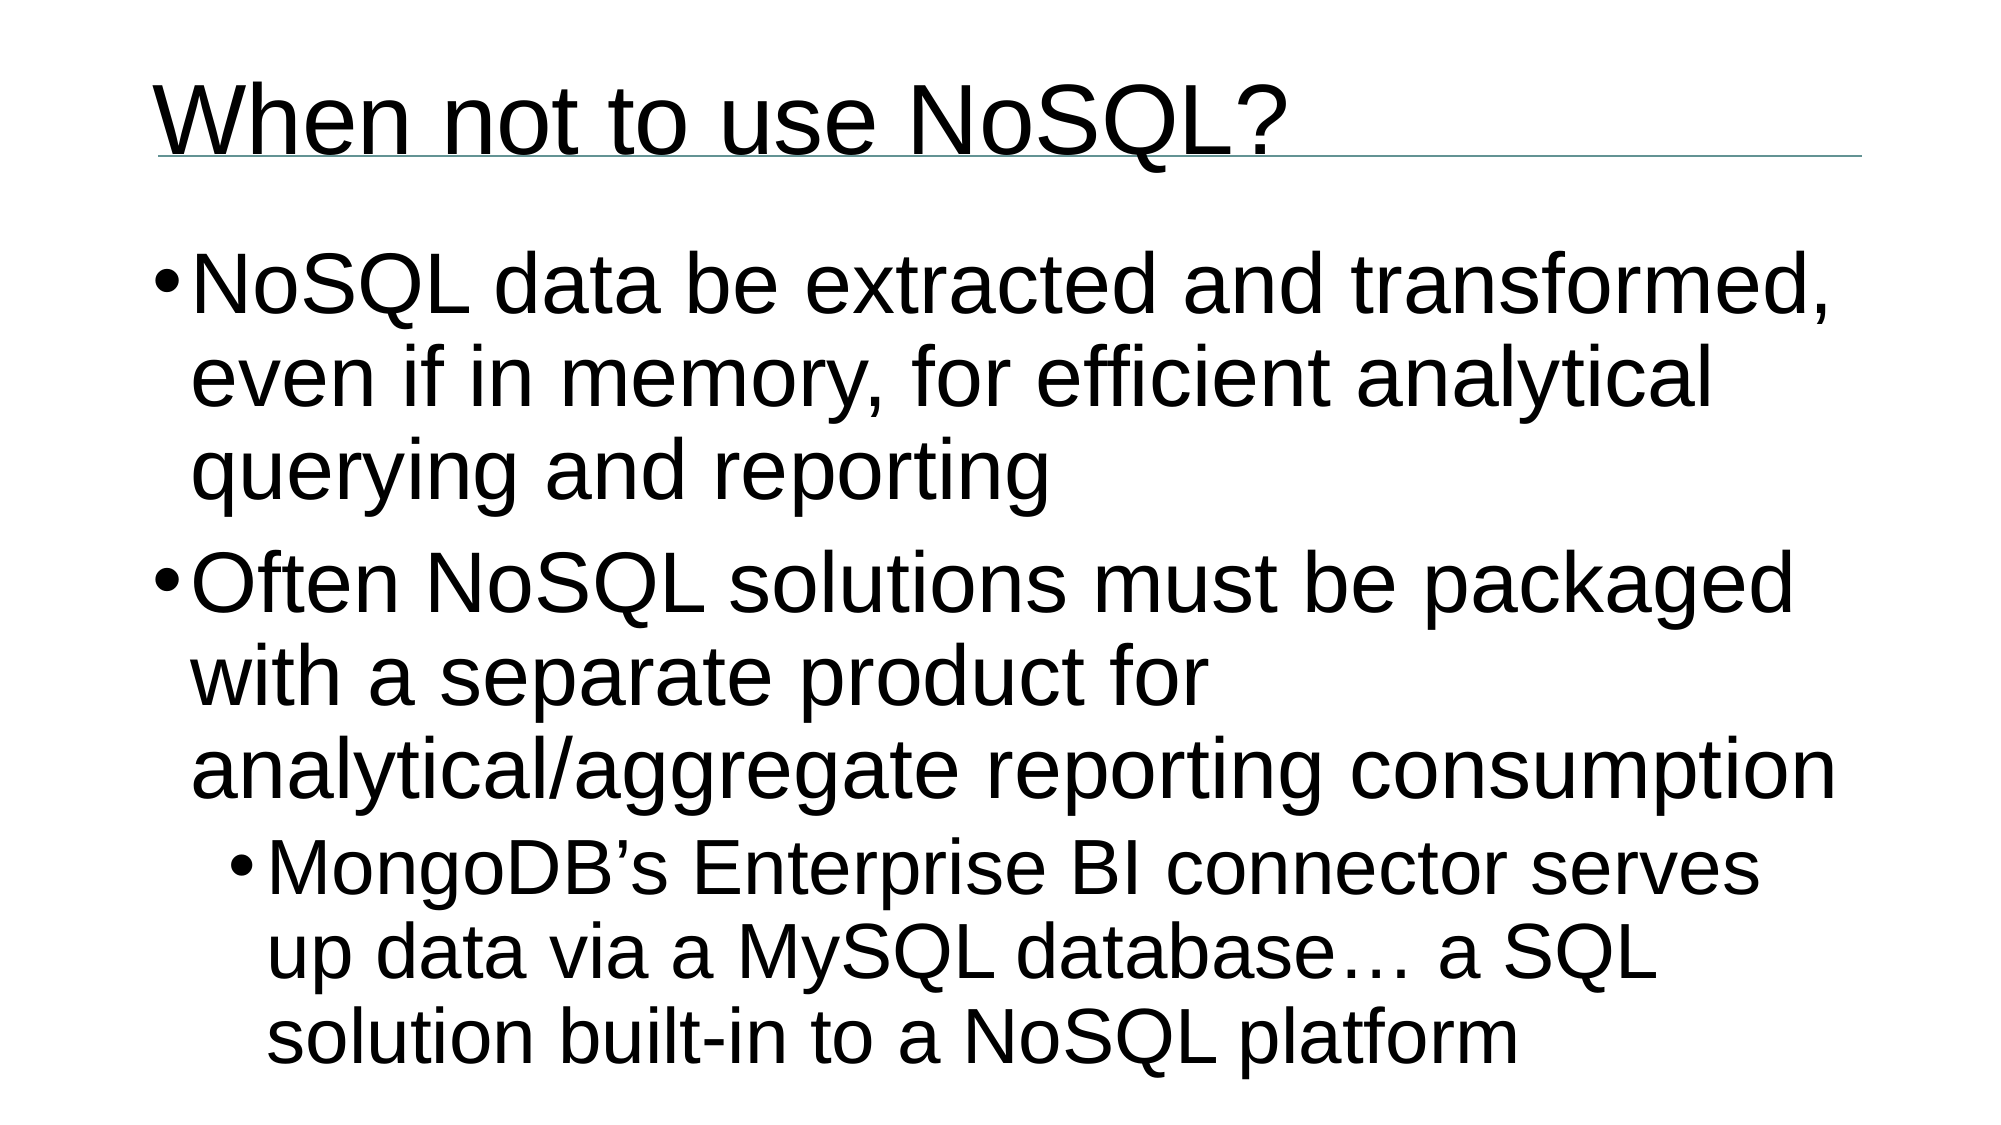

# When not to use NoSQL?
NoSQL data be extracted and transformed, even if in memory, for efficient analytical querying and reporting
Often NoSQL solutions must be packaged with a separate product for analytical/aggregate reporting consumption
MongoDB’s Enterprise BI connector serves up data via a MySQL database… a SQL solution built-in to a NoSQL platform